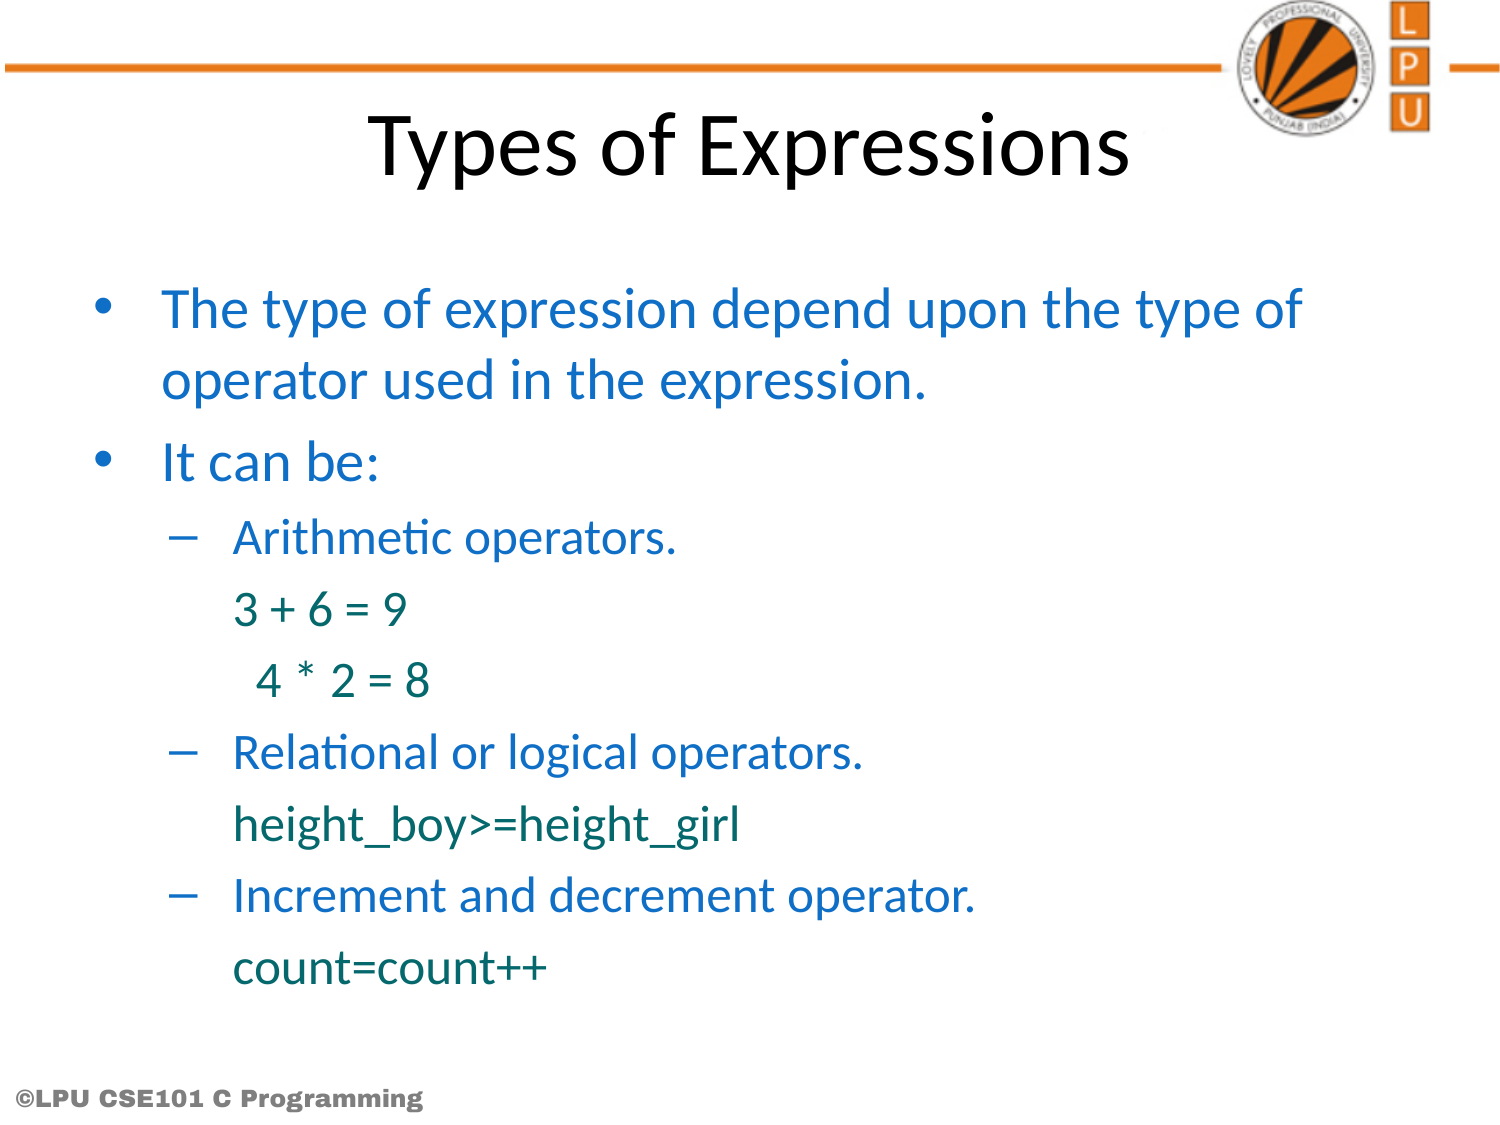

# Types of Expressions
The type of expression depend upon the type of operator used in the expression.
It can be:
Arithmetic operators.
		3 + 6 = 9
	  4 * 2 = 8
Relational or logical operators.
	height_boy>=height_girl
Increment and decrement operator.
		count=count++